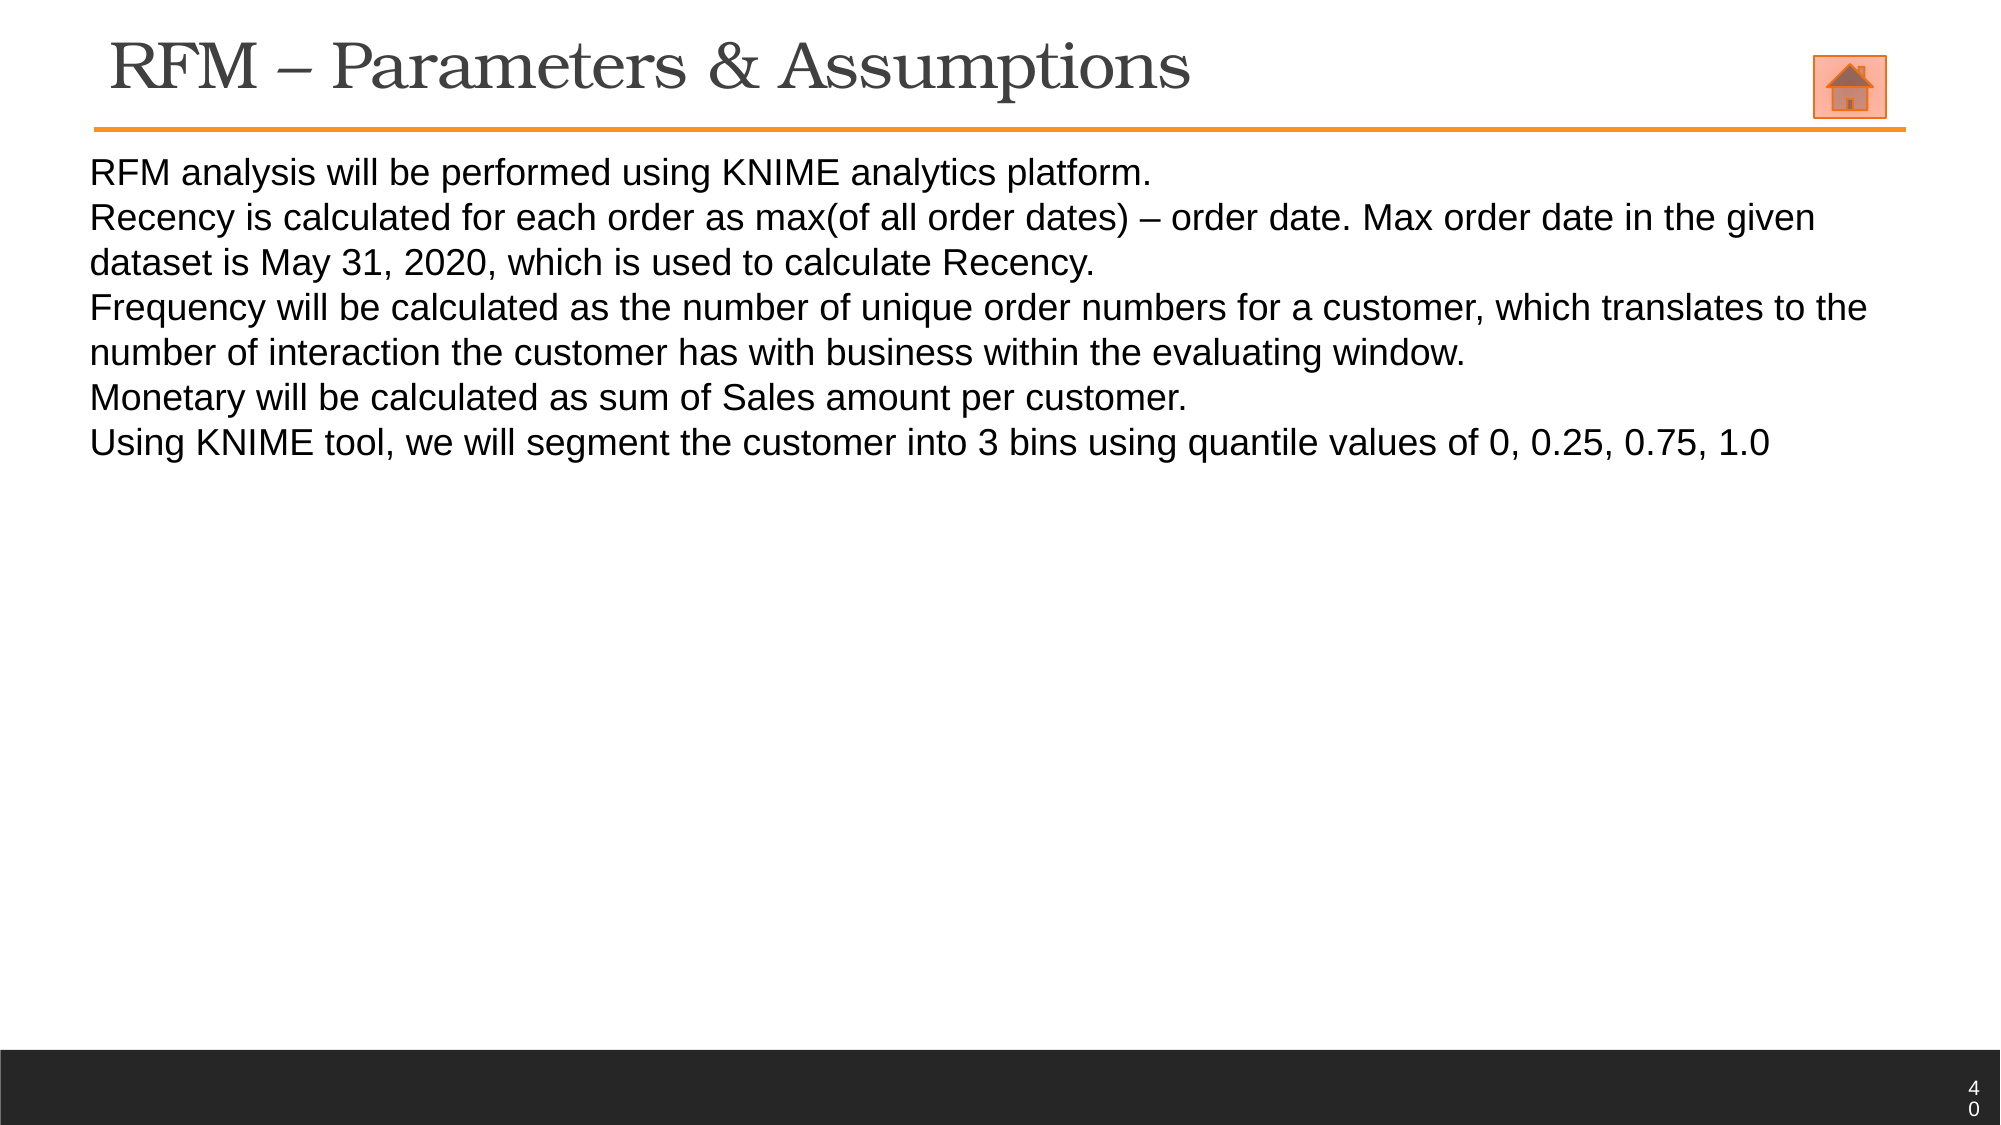

RFM – Parameters & Assumptions

RFM analysis will be performed using KNIME analytics platform.
Recency is calculated for each order as max(of all order dates) – order date. Max order date in the given dataset is May 31, 2020, which is used to calculate Recency.
Frequency will be calculated as the number of unique order numbers for a customer, which translates to the number of interaction the customer has with business within the evaluating window.
Monetary will be calculated as sum of Sales amount per customer.
Using KNIME tool, we will segment the customer into 3 bins using quantile values of 0, 0.25, 0.75, 1.0

40